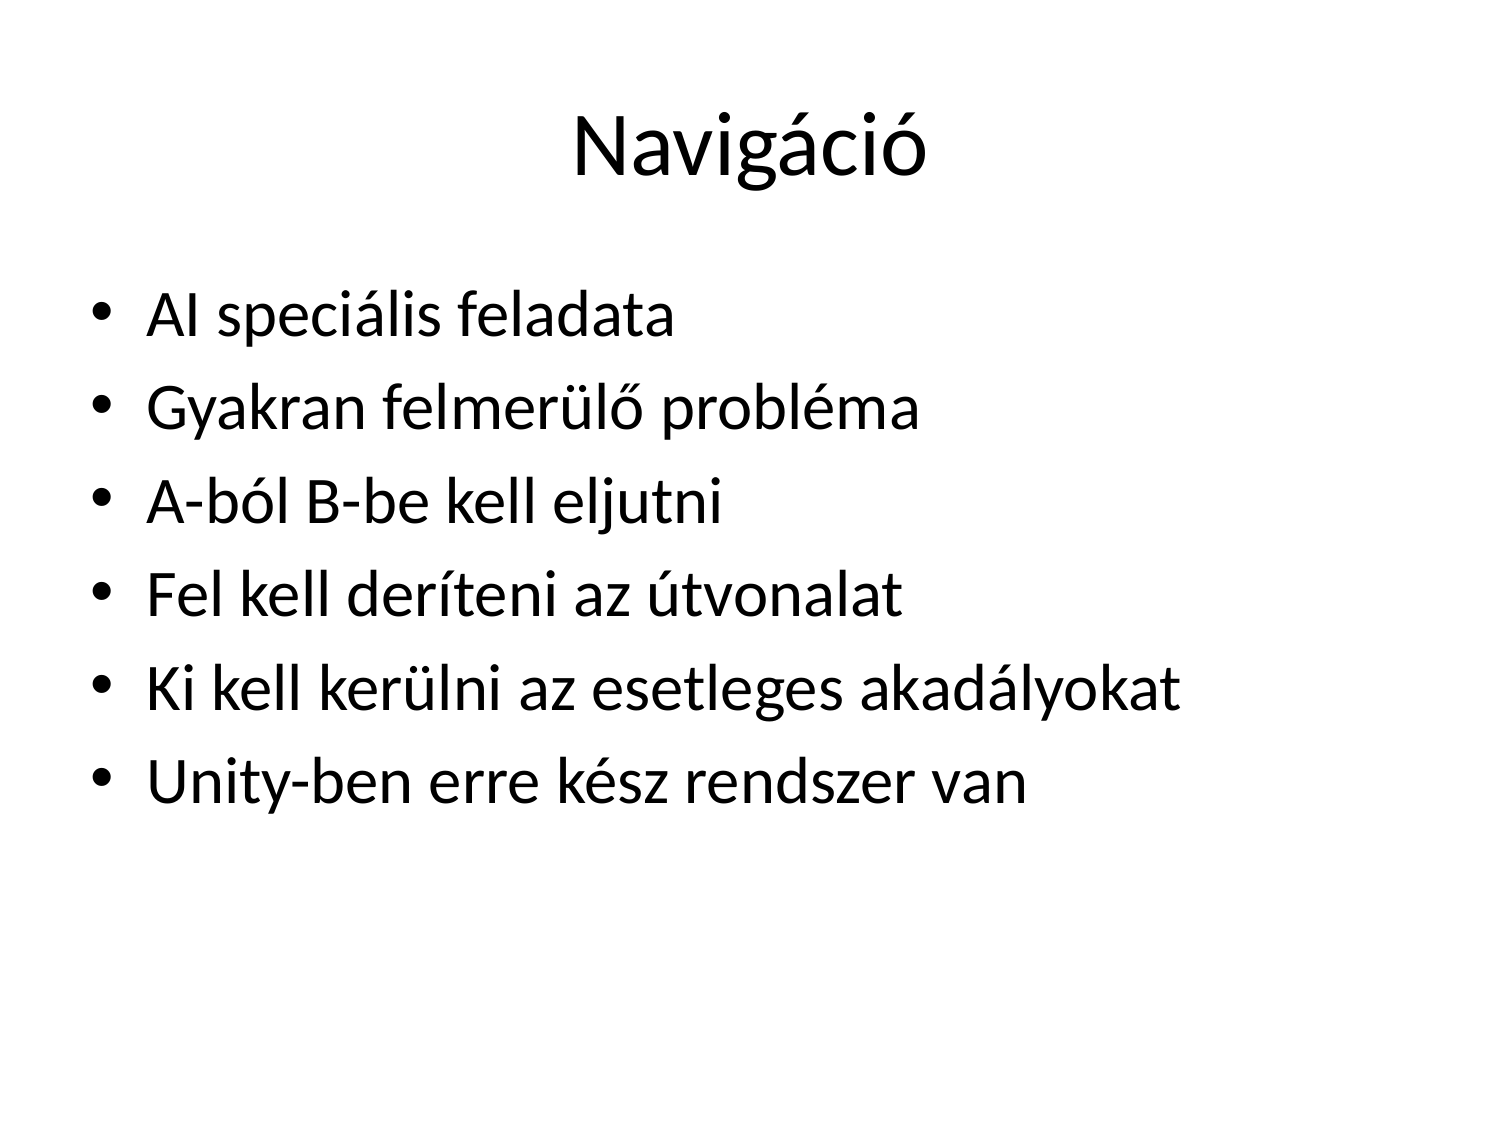

# Navigáció
AI speciális feladata
Gyakran felmerülő probléma
A-ból B-be kell eljutni
Fel kell deríteni az útvonalat
Ki kell kerülni az esetleges akadályokat
Unity-ben erre kész rendszer van